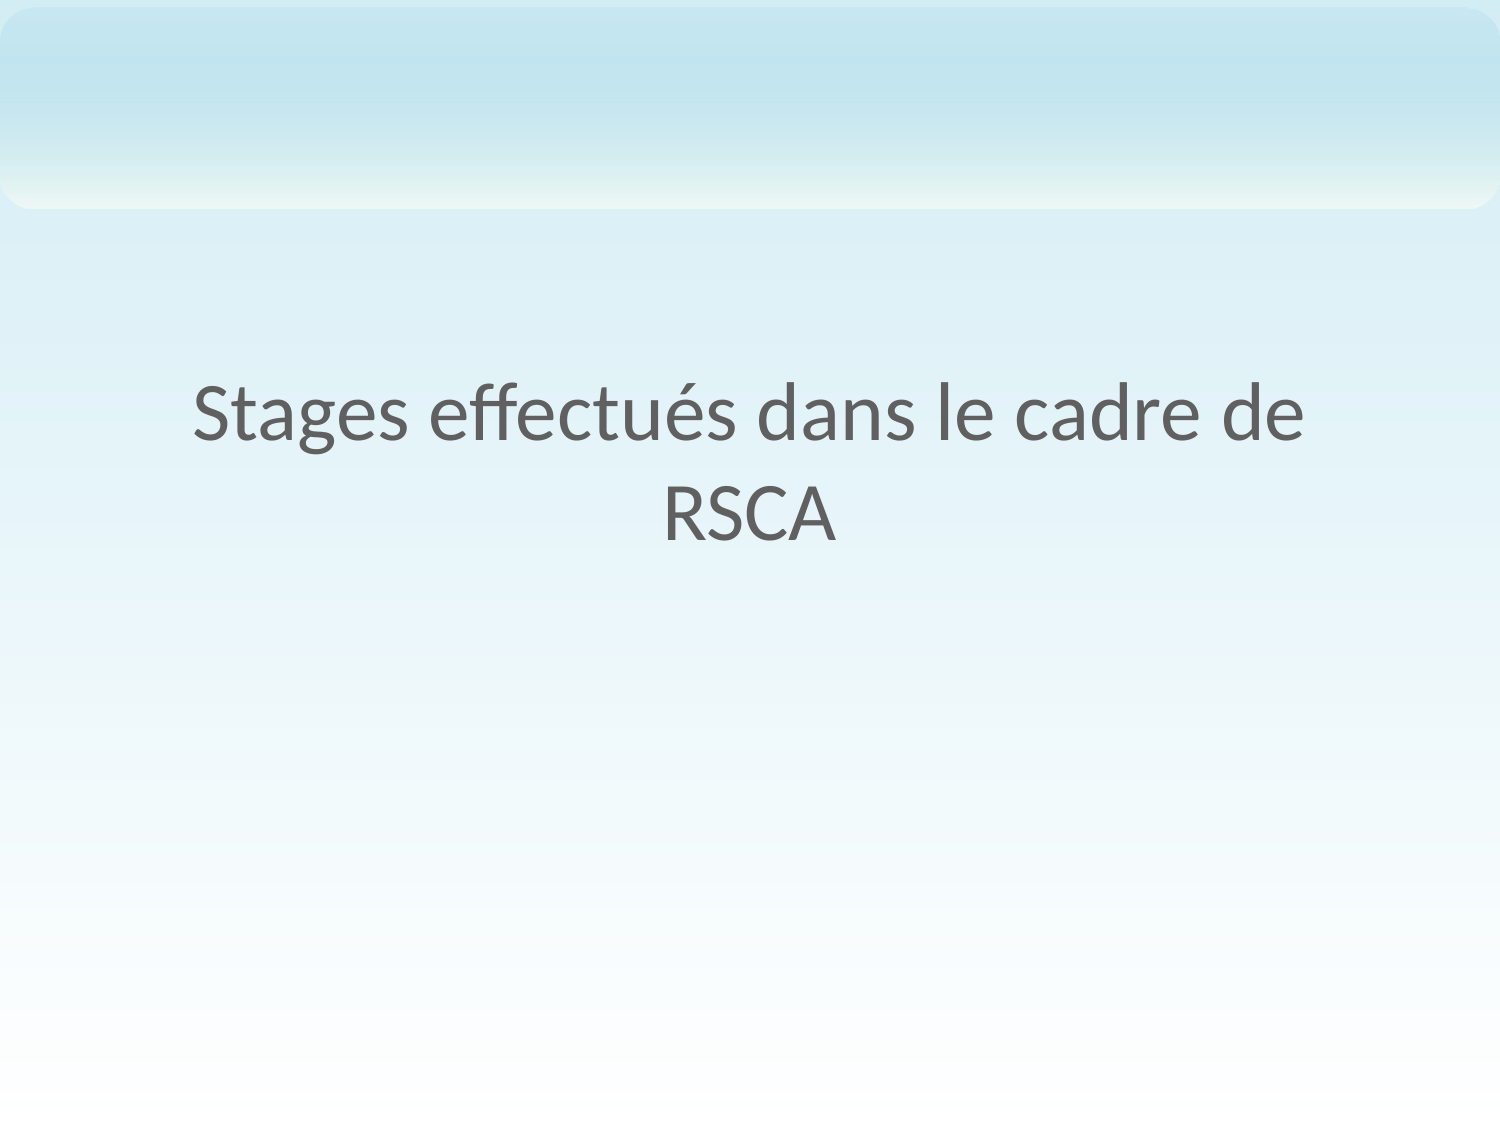

# Stages effectués dans le cadre de RSCA